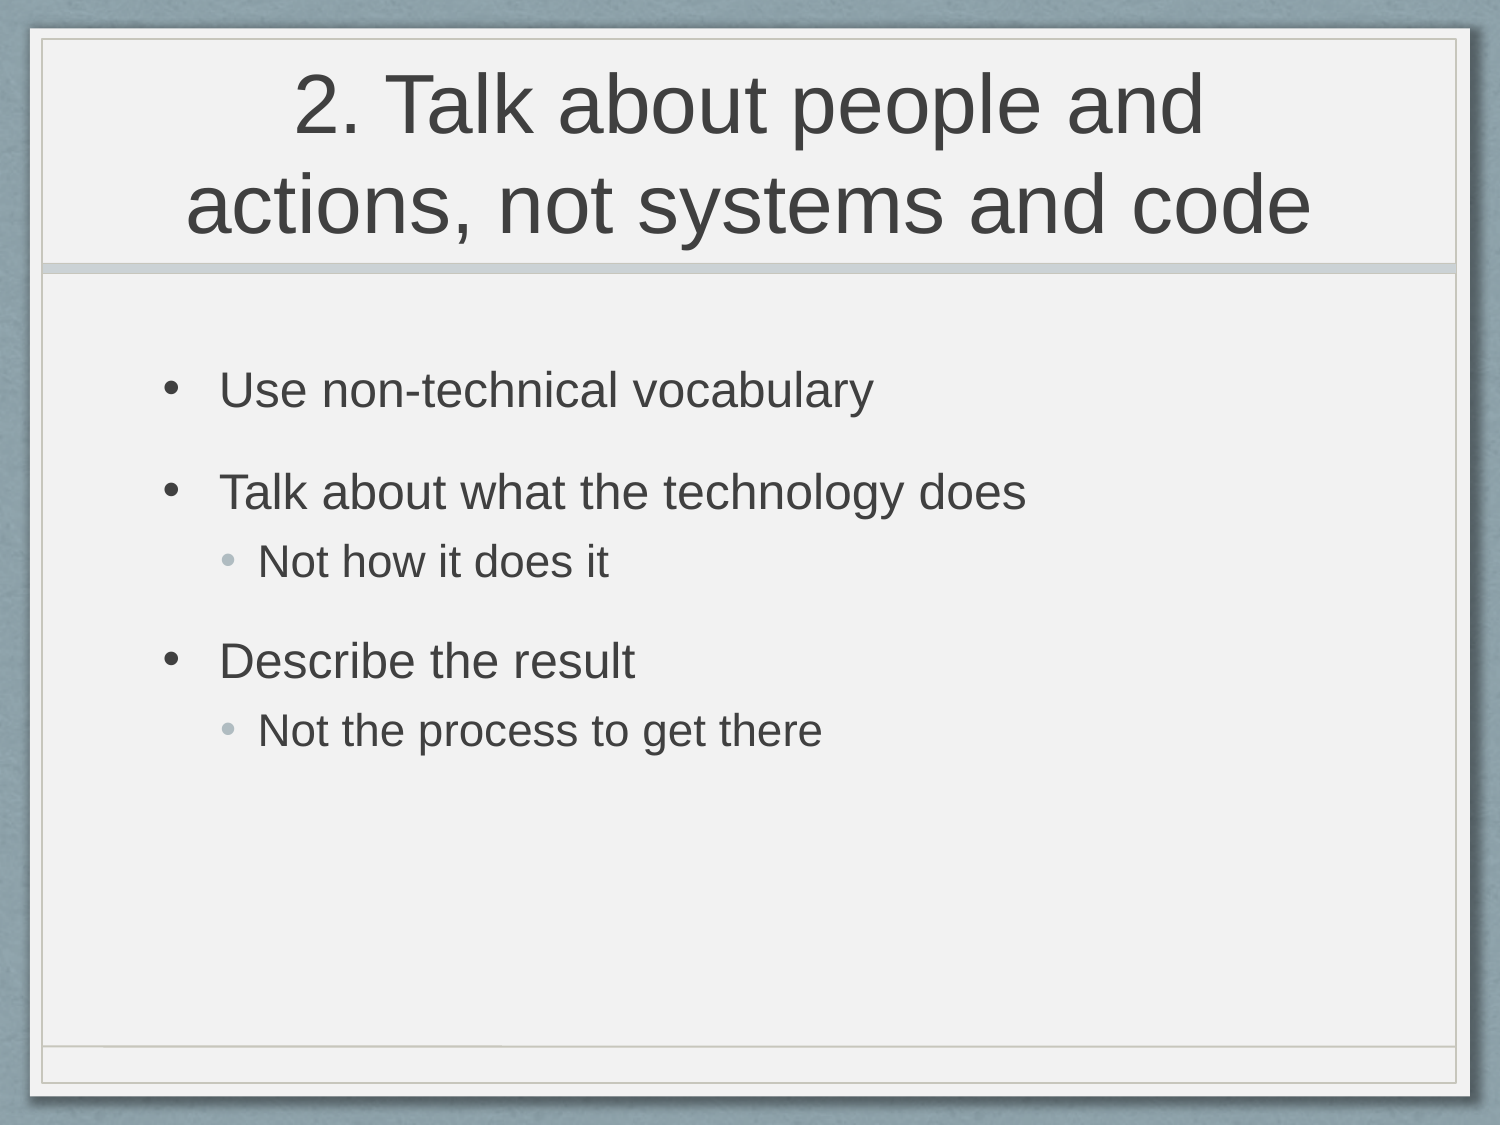

# 2. Talk about people and actions, not systems and code
Use non-technical vocabulary
Talk about what the technology does
Not how it does it
Describe the result
Not the process to get there